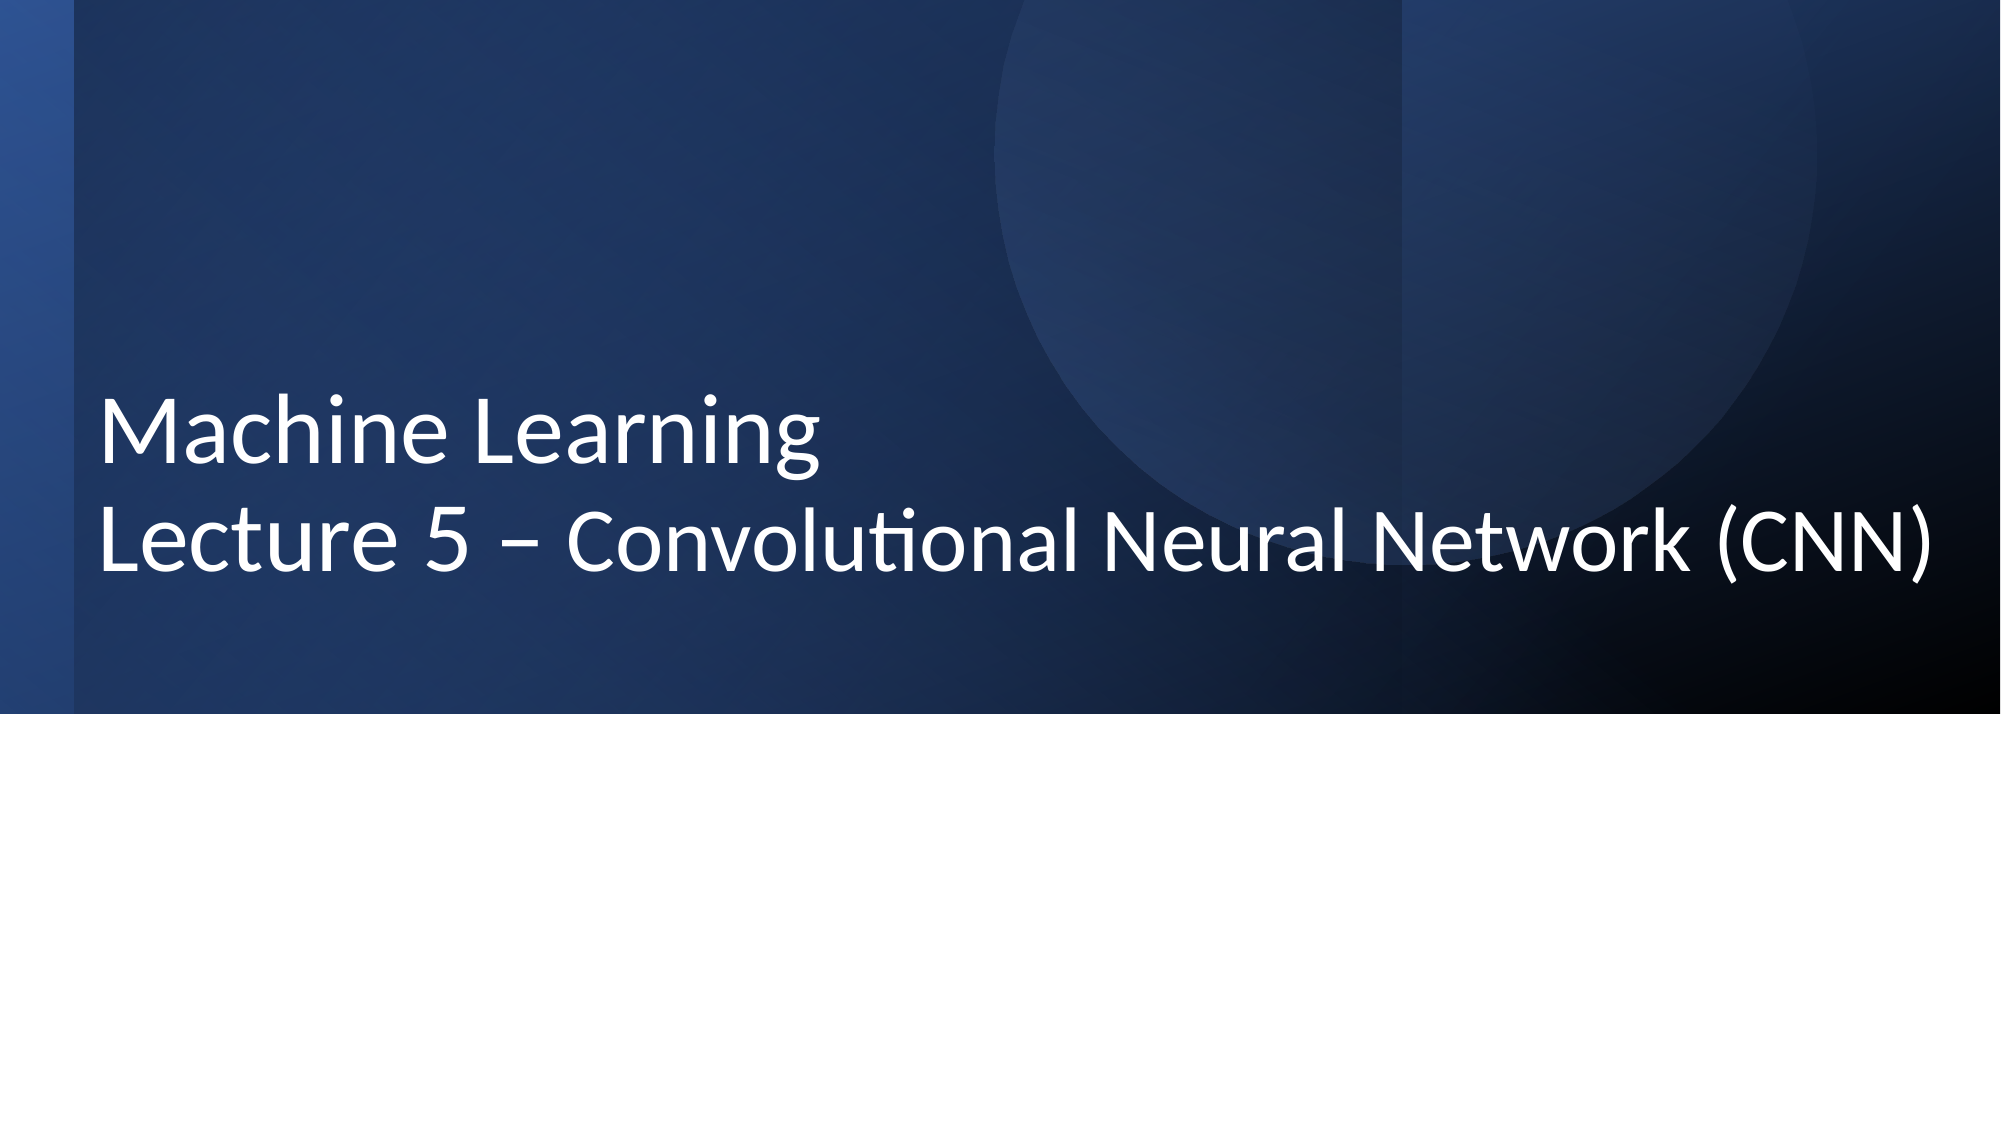

# Machine Learning Lecture 5 – Convolutional Neural Network (CNN)